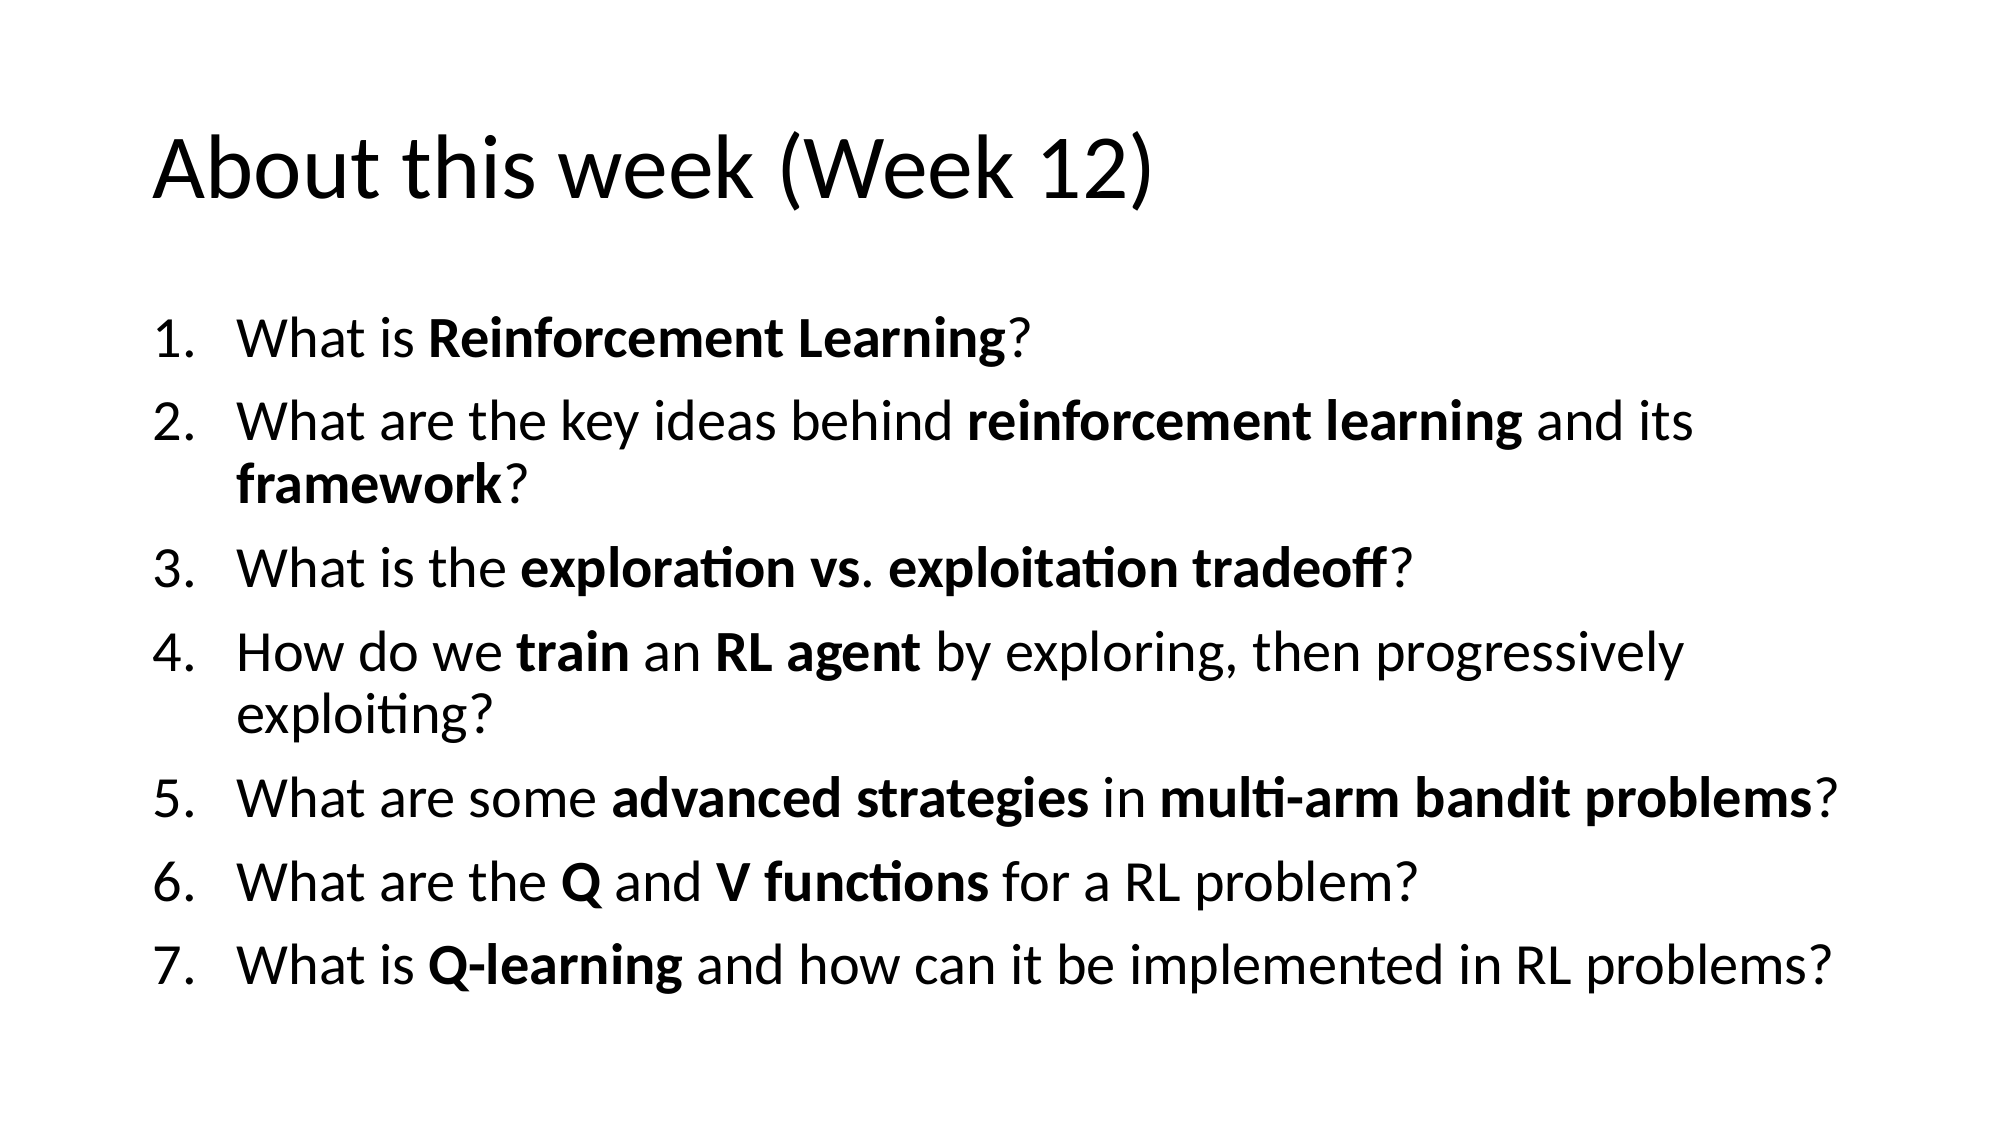

# About this week (Week 12)
What is Reinforcement Learning?
What are the key ideas behind reinforcement learning and its framework?
What is the exploration vs. exploitation tradeoff?
How do we train an RL agent by exploring, then progressively exploiting?
What are some advanced strategies in multi-arm bandit problems?
What are the Q and V functions for a RL problem?
What is Q-learning and how can it be implemented in RL problems?